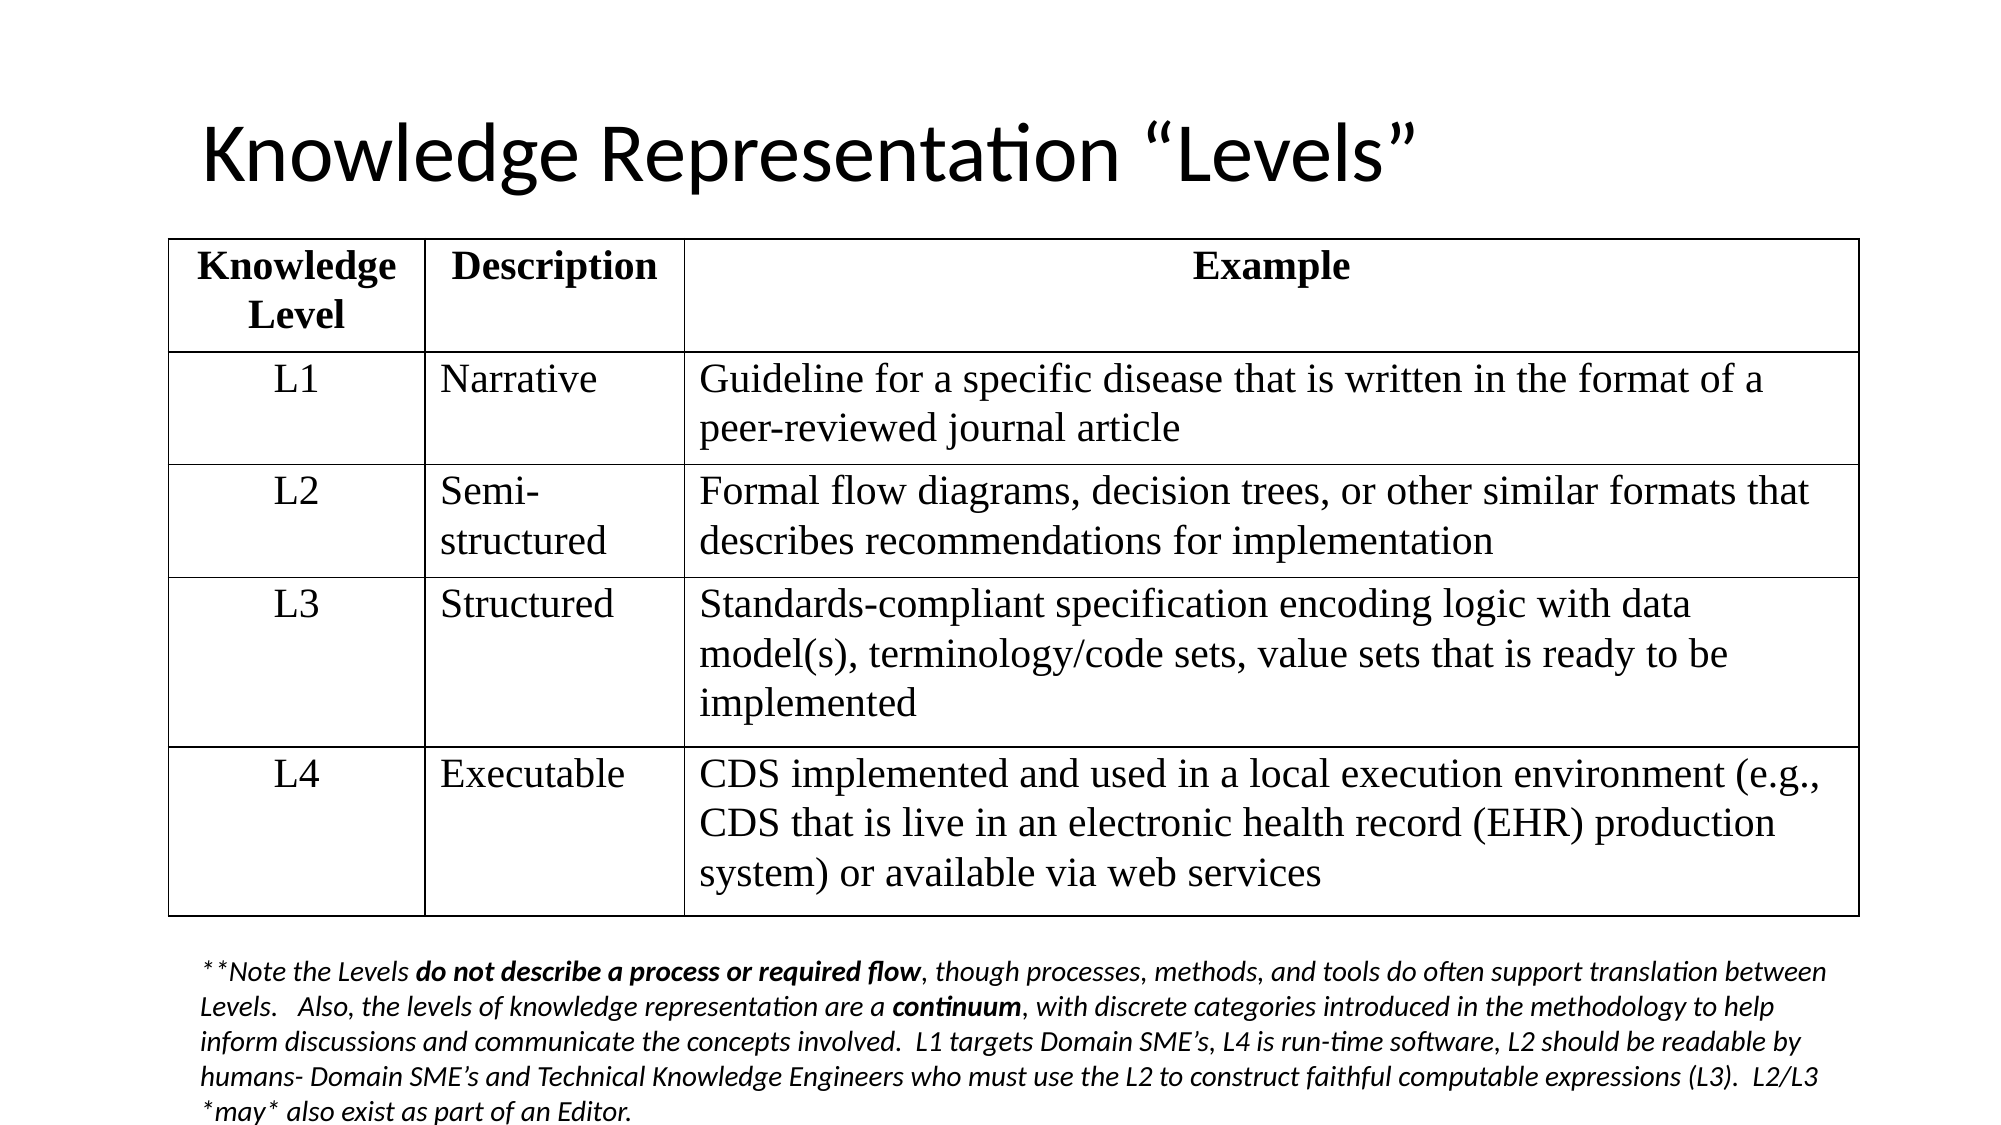

# Knowledge Representation “Levels”
| Knowledge Level | Description | Example |
| --- | --- | --- |
| L1 | Narrative | Guideline for a specific disease that is written in the format of a peer-reviewed journal article |
| L2 | Semi-structured | Formal flow diagrams, decision trees, or other similar formats that describes recommendations for implementation |
| L3 | Structured | Standards-compliant specification encoding logic with data model(s), terminology/code sets, value sets that is ready to be implemented |
| L4 | Executable | CDS implemented and used in a local execution environment (e.g., CDS that is live in an electronic health record (EHR) production system) or available via web services |
**Note the Levels do not describe a process or required flow, though processes, methods, and tools do often support translation between Levels.   Also, the levels of knowledge representation are a continuum, with discrete categories introduced in the methodology to help inform discussions and communicate the concepts involved.  L1 targets Domain SME’s, L4 is run-time software, L2 should be readable by humans- Domain SME’s and Technical Knowledge Engineers who must use the L2 to construct faithful computable expressions (L3).  L2/L3 *may* also exist as part of an Editor.